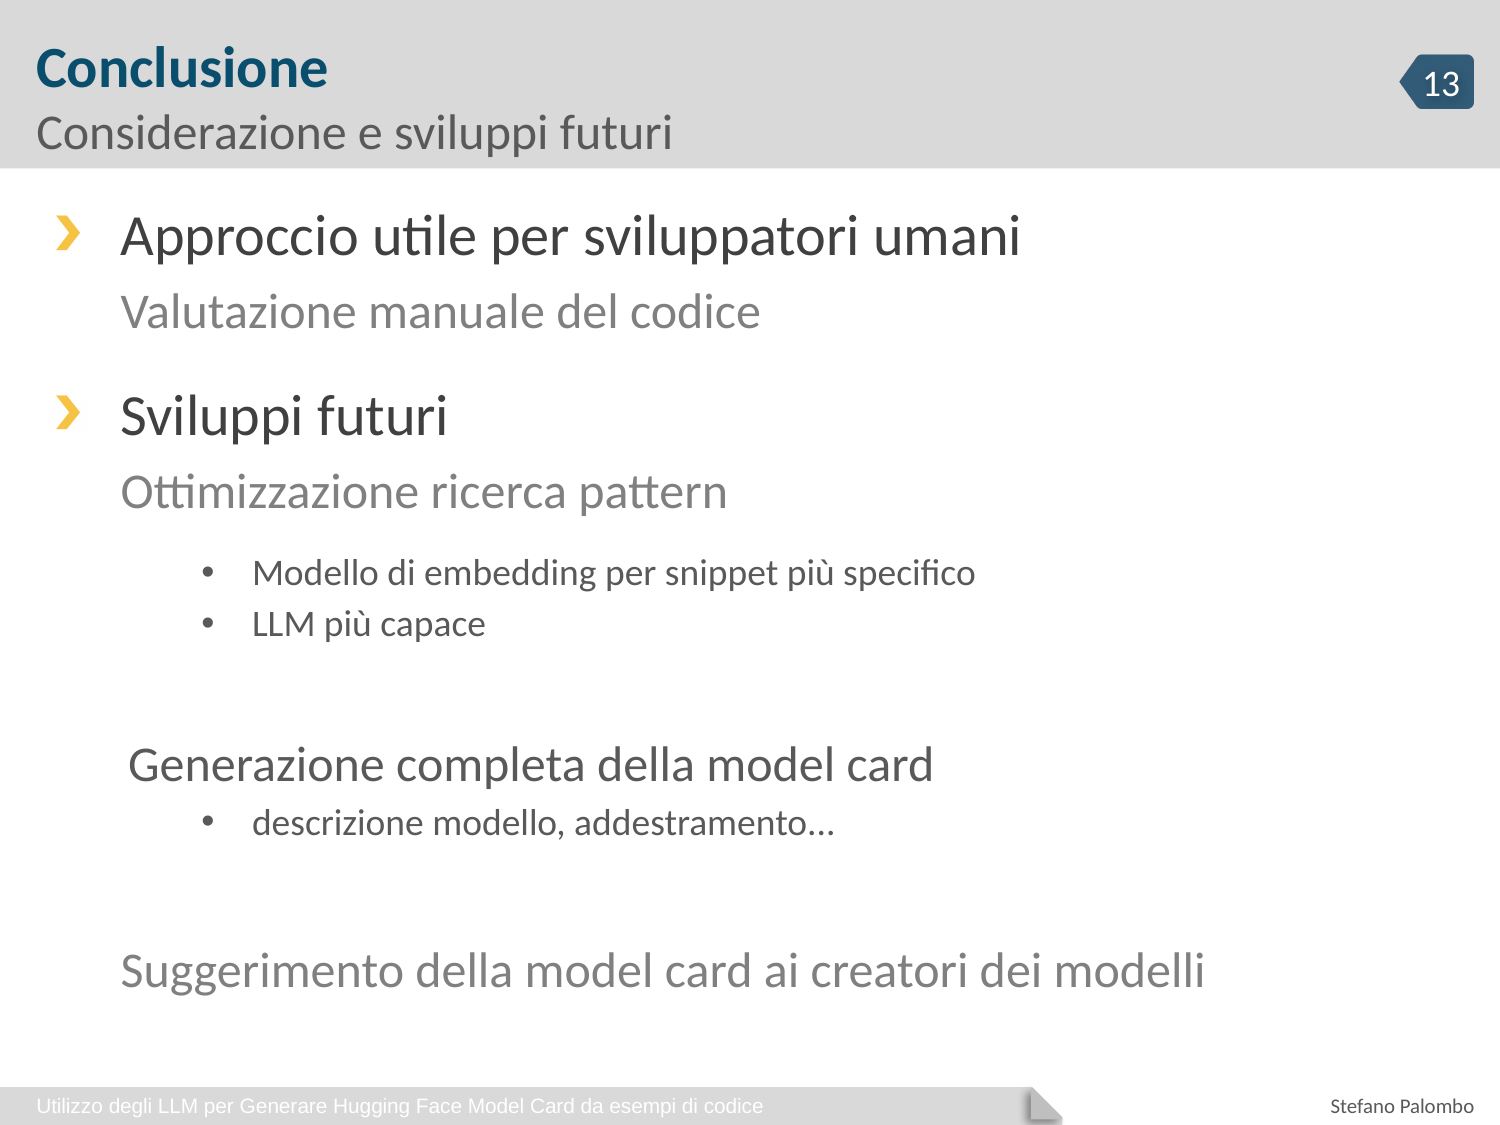

# Conclusione
Considerazione e sviluppi futuri
Approccio utile per sviluppatori umani
Valutazione manuale del codice
Sviluppi futuri
Ottimizzazione ricerca pattern
Modello di embedding per snippet più specifico
LLM più capace

Generazione completa della model card
descrizione modello, addestramento...

Suggerimento della model card ai creatori dei modelli

Utilizzo degli LLM per Generare Hugging Face Model Card da esempi di codice

Stefano Palombo